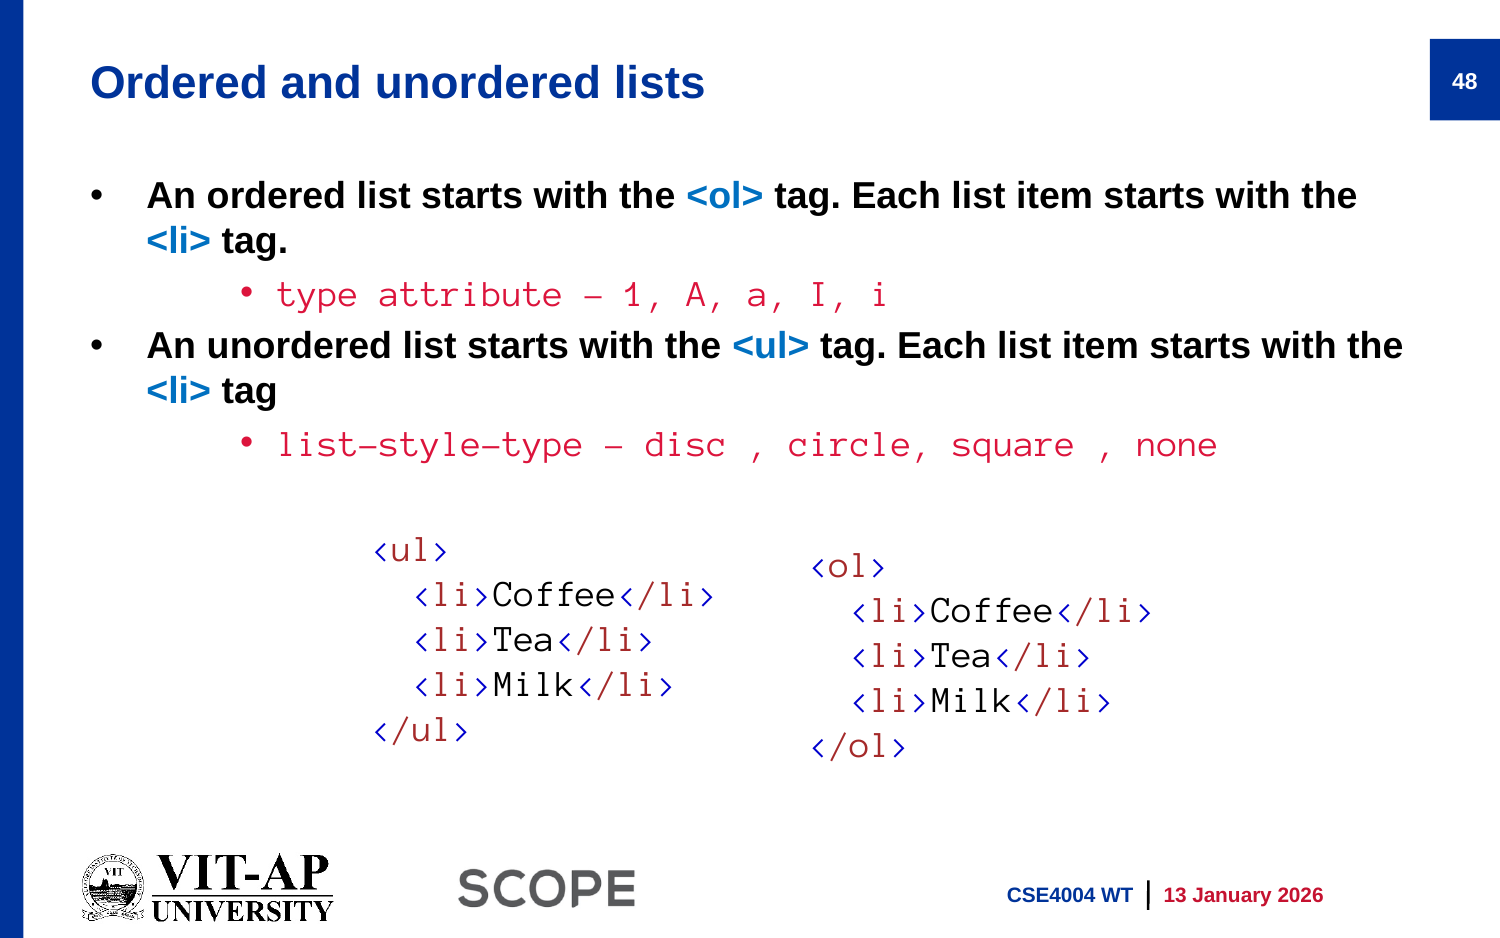

# Ordered and unordered lists
48
An ordered list starts with the <ol> tag. Each list item starts with the <li> tag.
type attribute – 1, A, a, I, i
An unordered list starts with the <ul> tag. Each list item starts with the <li> tag
list-style-type – disc , circle, square , none

<ul>
  <li>Coffee</li>
  <li>Tea</li>
  <li>Milk</li>
</ul>

<ol>
  <li>Coffee</li>
  <li>Tea</li>
  <li>Milk</li>
</ol>
CSE4004 WT
13 January 2026